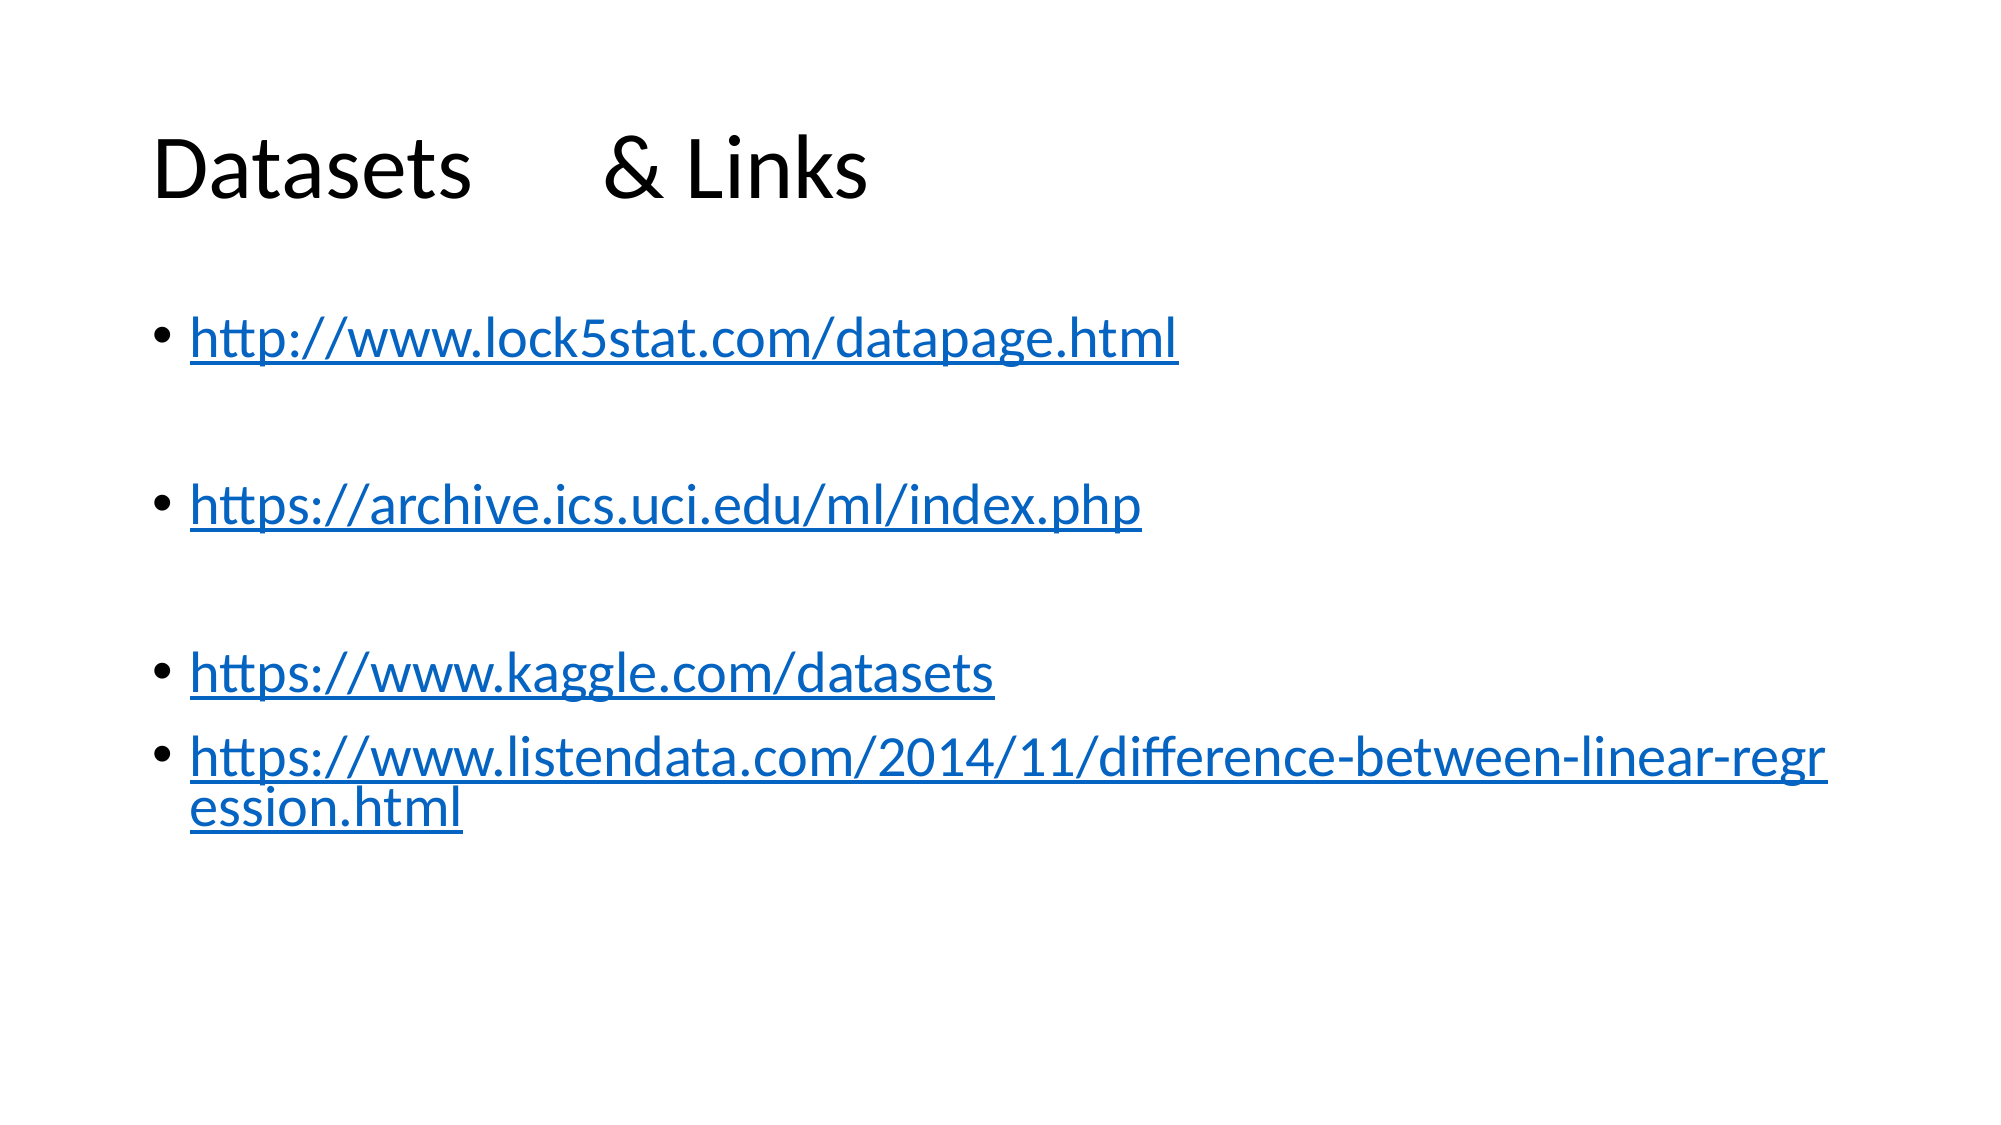

# Datasets	& Links
http://www.lock5stat.com/datapage.html

https://archive.ics.uci.edu/ml/index.php

https://www.kaggle.com/datasets
https://www.listendata.com/2014/11/difference-between-linear-regression.html